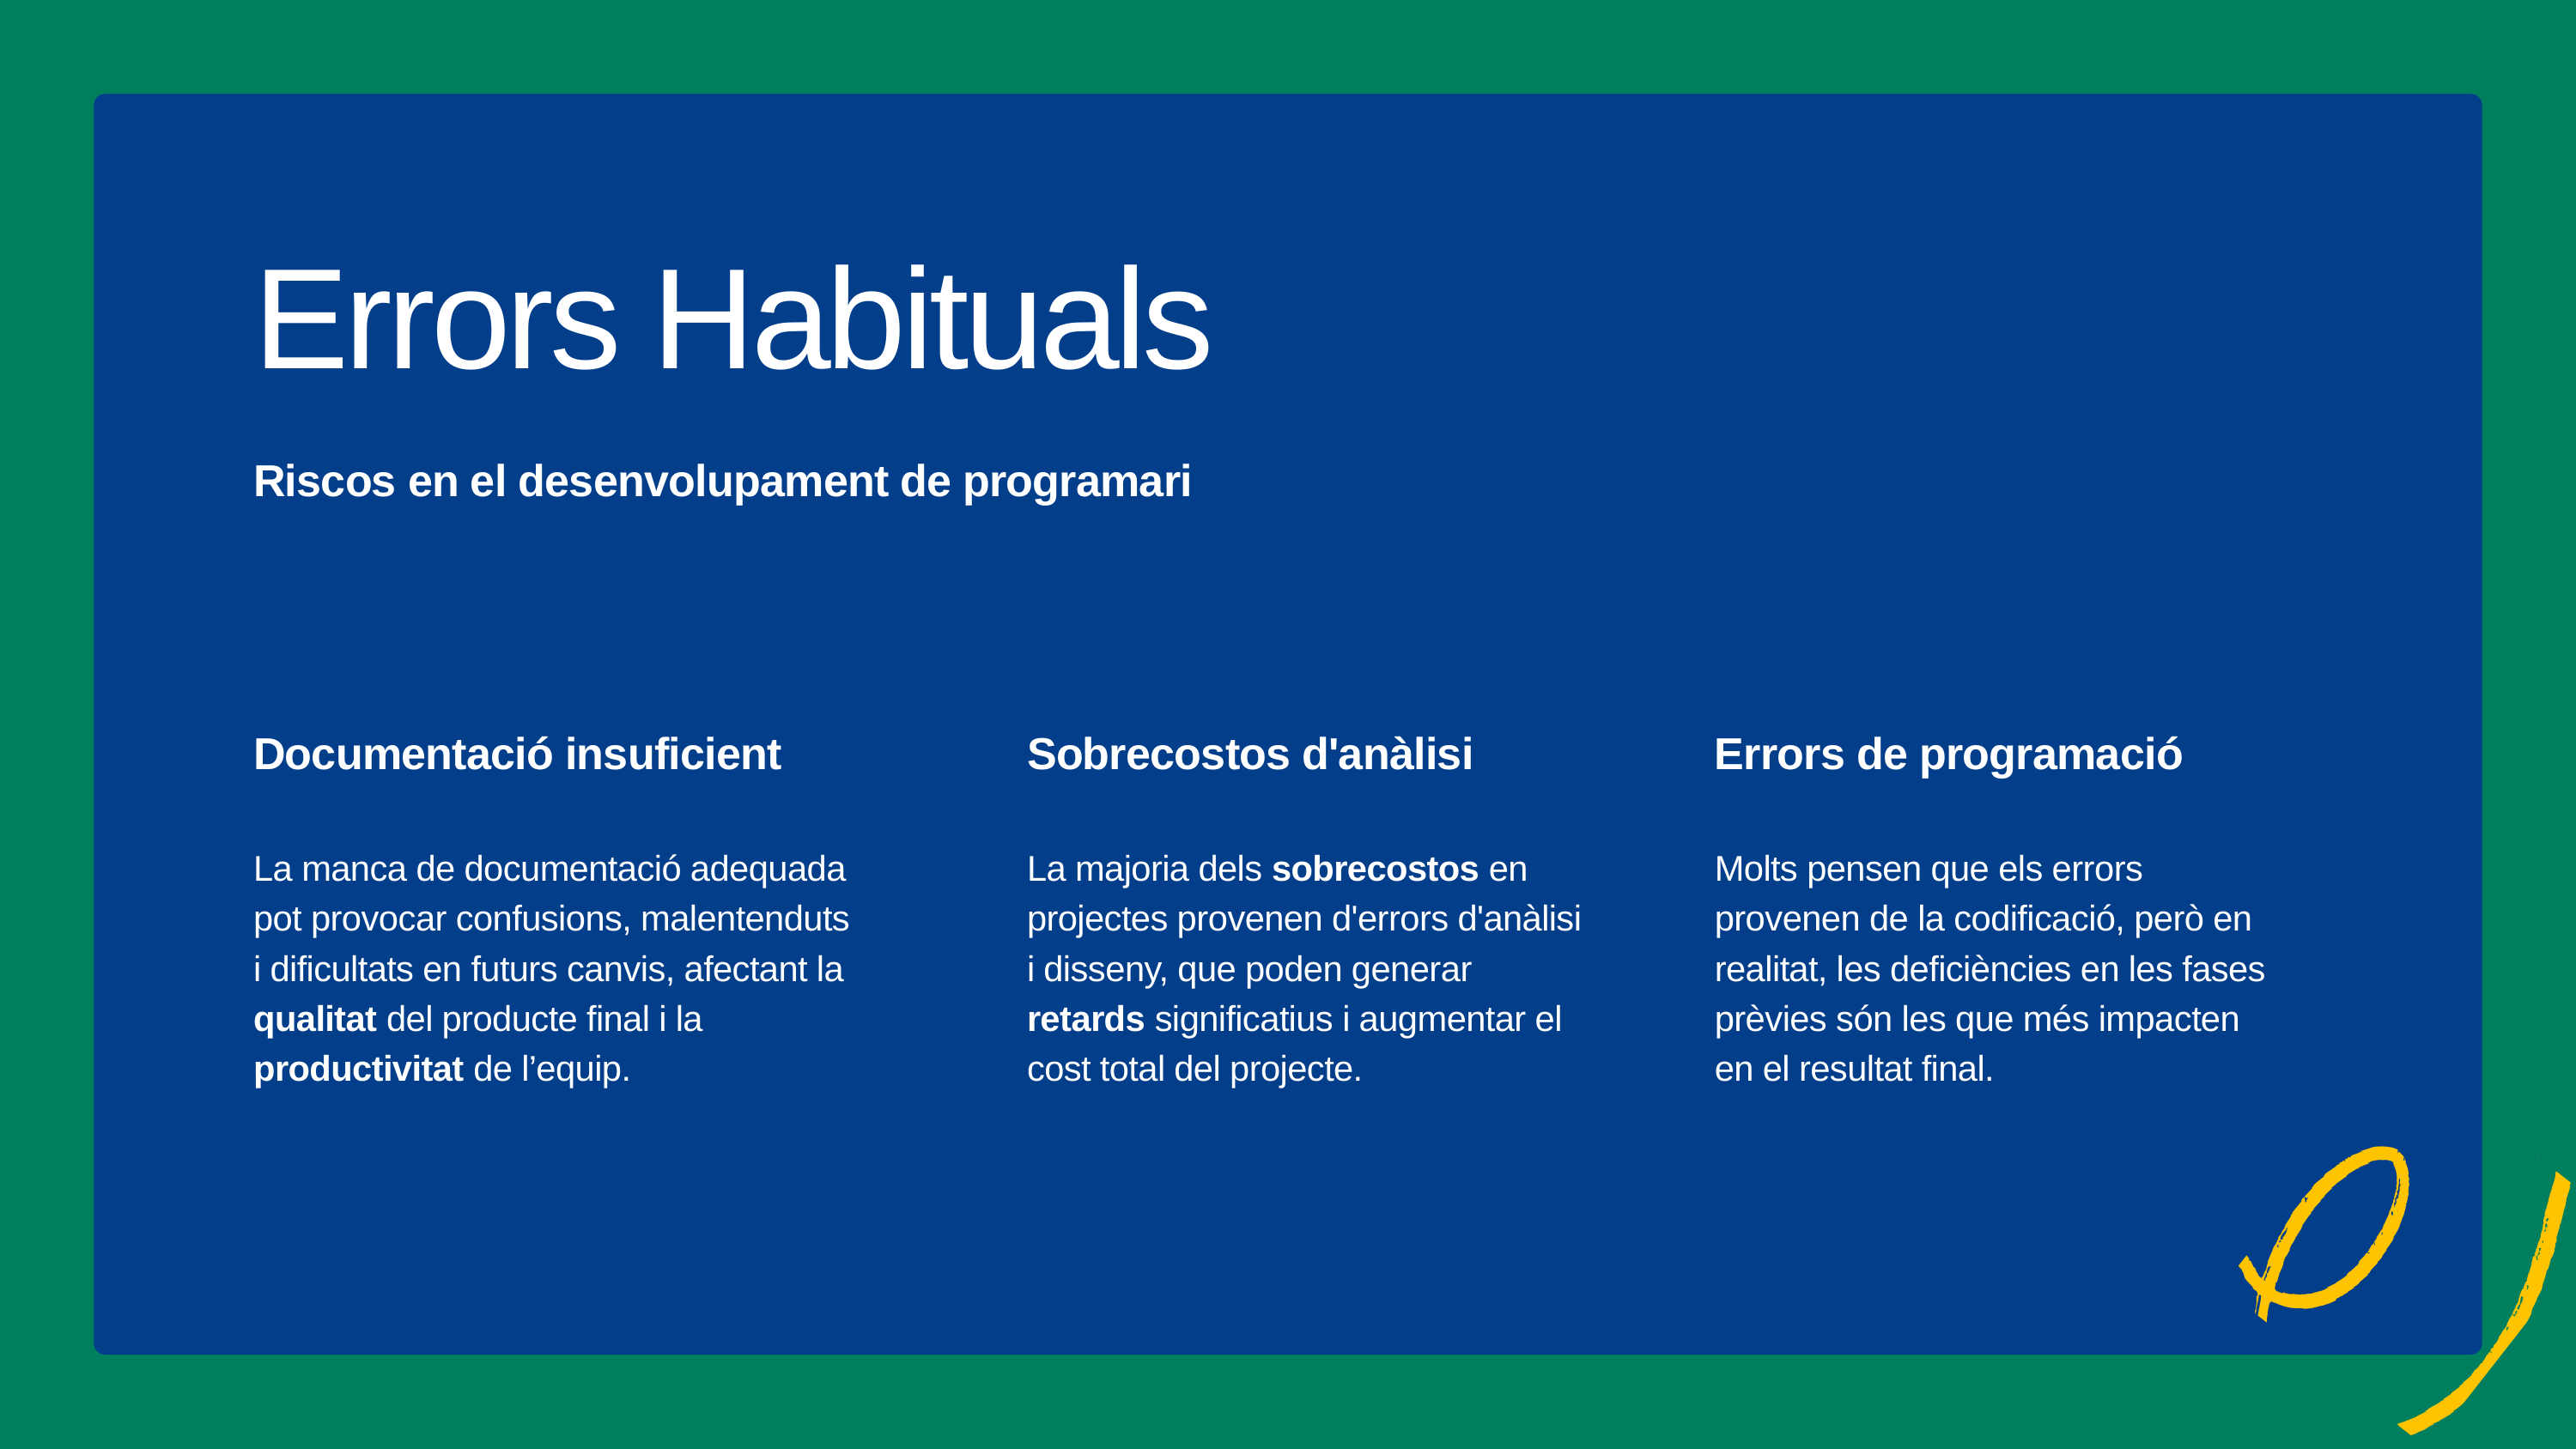

Errors Habituals
Riscos en el desenvolupament de programari
Documentació insuficient
La manca de documentació adequada pot provocar confusions, malentenduts i dificultats en futurs canvis, afectant la qualitat del producte final i la productivitat de l’equip.
Sobrecostos d'anàlisi
La majoria dels sobrecostos en projectes provenen d'errors d'anàlisi i disseny, que poden generar retards significatius i augmentar el cost total del projecte.
Errors de programació
Molts pensen que els errors provenen de la codificació, però en realitat, les deficiències en les fases prèvies són les que més impacten en el resultat final.

49